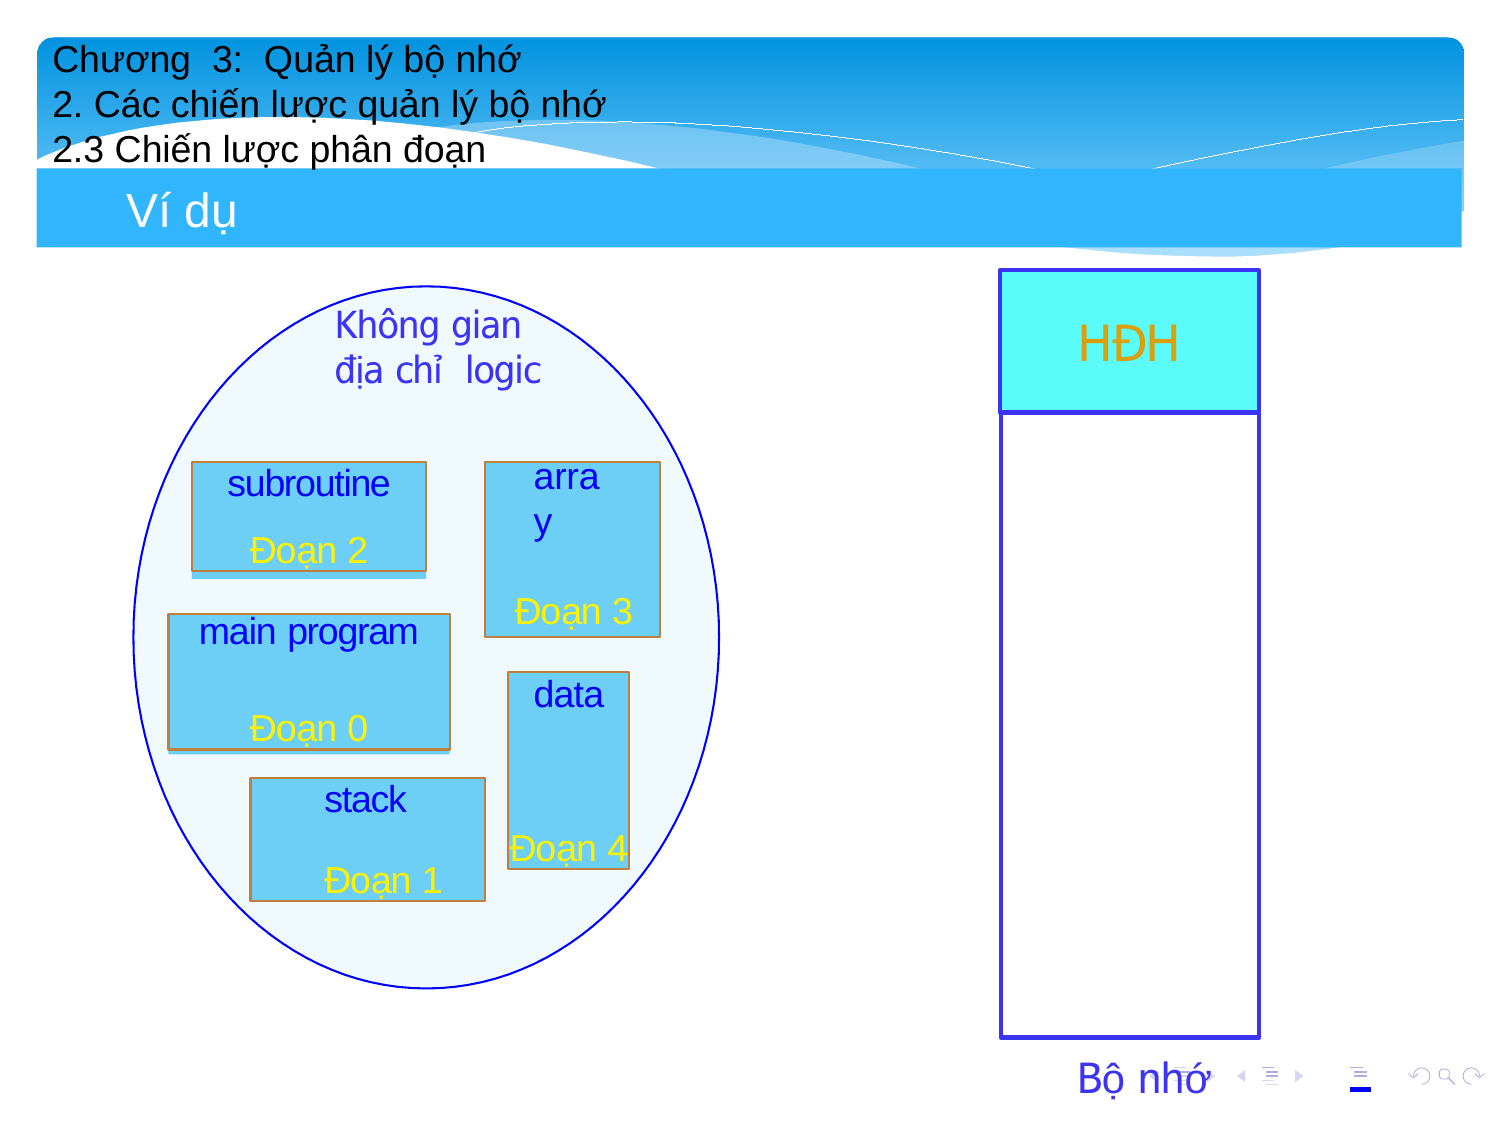

Chương  3:  Quản lý bộ nhớ
2. Các chiến lược quản lý bộ nhớ
2.3 Chiến lược phân đoạn
Ví dụ
HĐH

Không gian
địa chỉ  logic

array

subroutine
Đoạn 2

Đoạn 3

main program

Đoạn 0
data

Đoạn 4
stack

Đoạn 1
Bộ nhớ